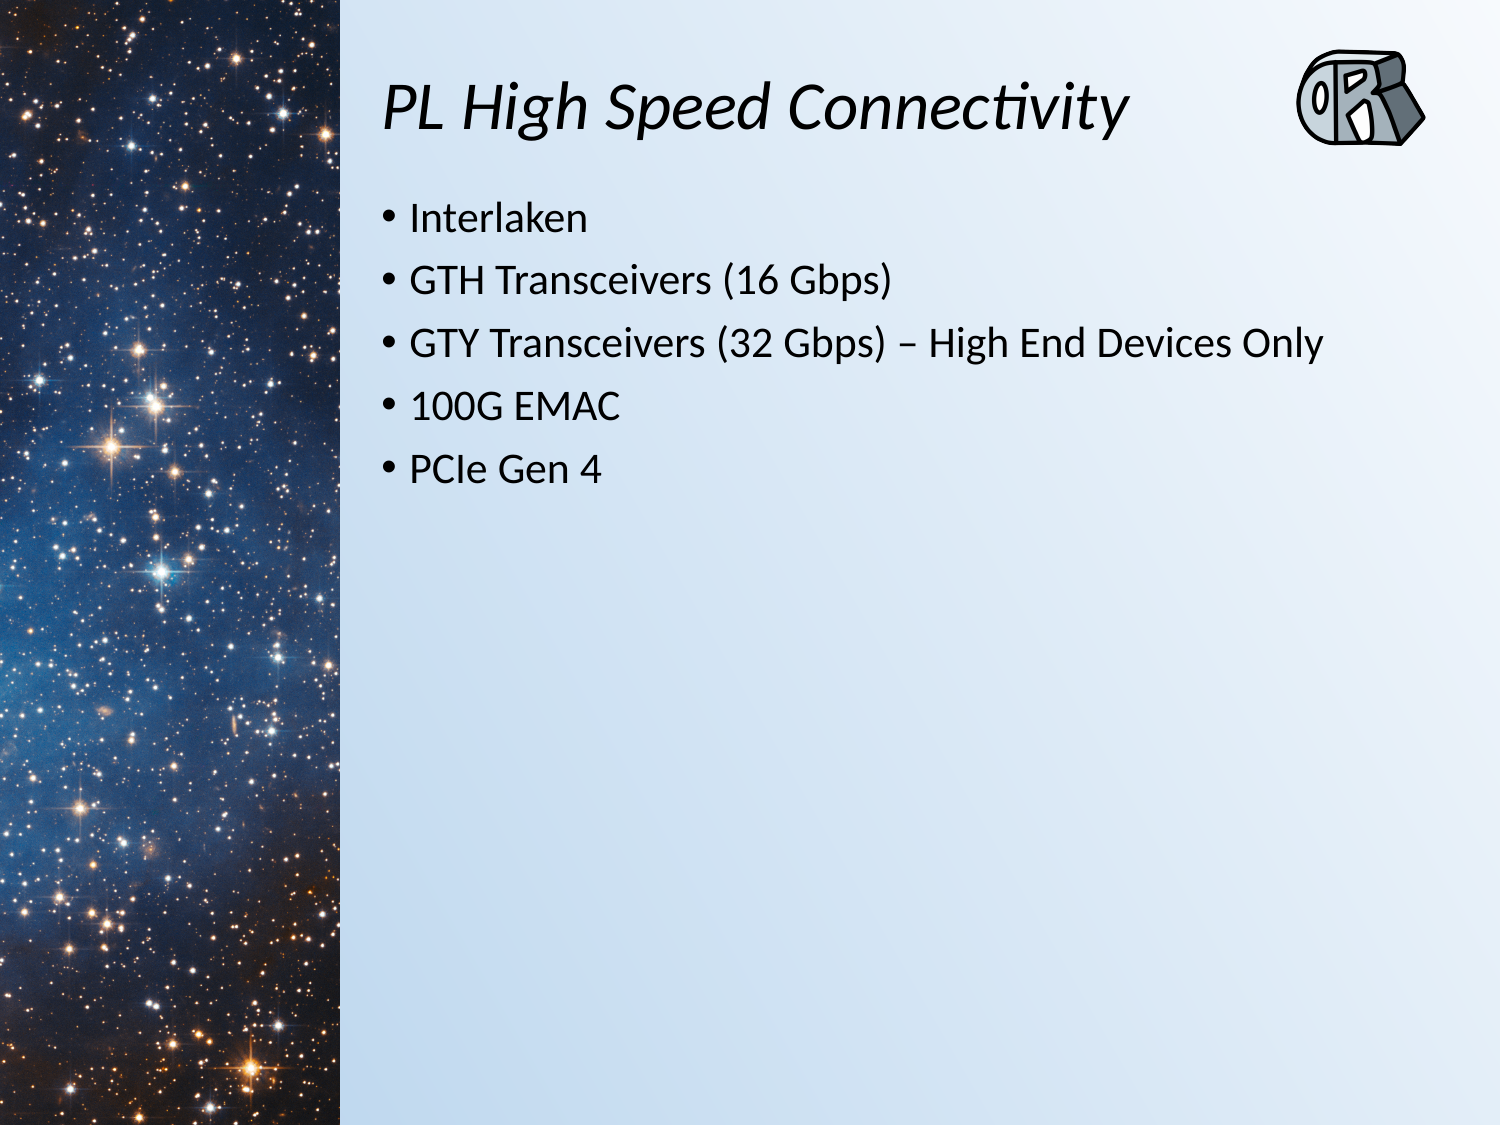

# PL High Speed Connectivity
Interlaken
GTH Transceivers (16 Gbps)
GTY Transceivers (32 Gbps) – High End Devices Only
100G EMAC
PCIe Gen 4